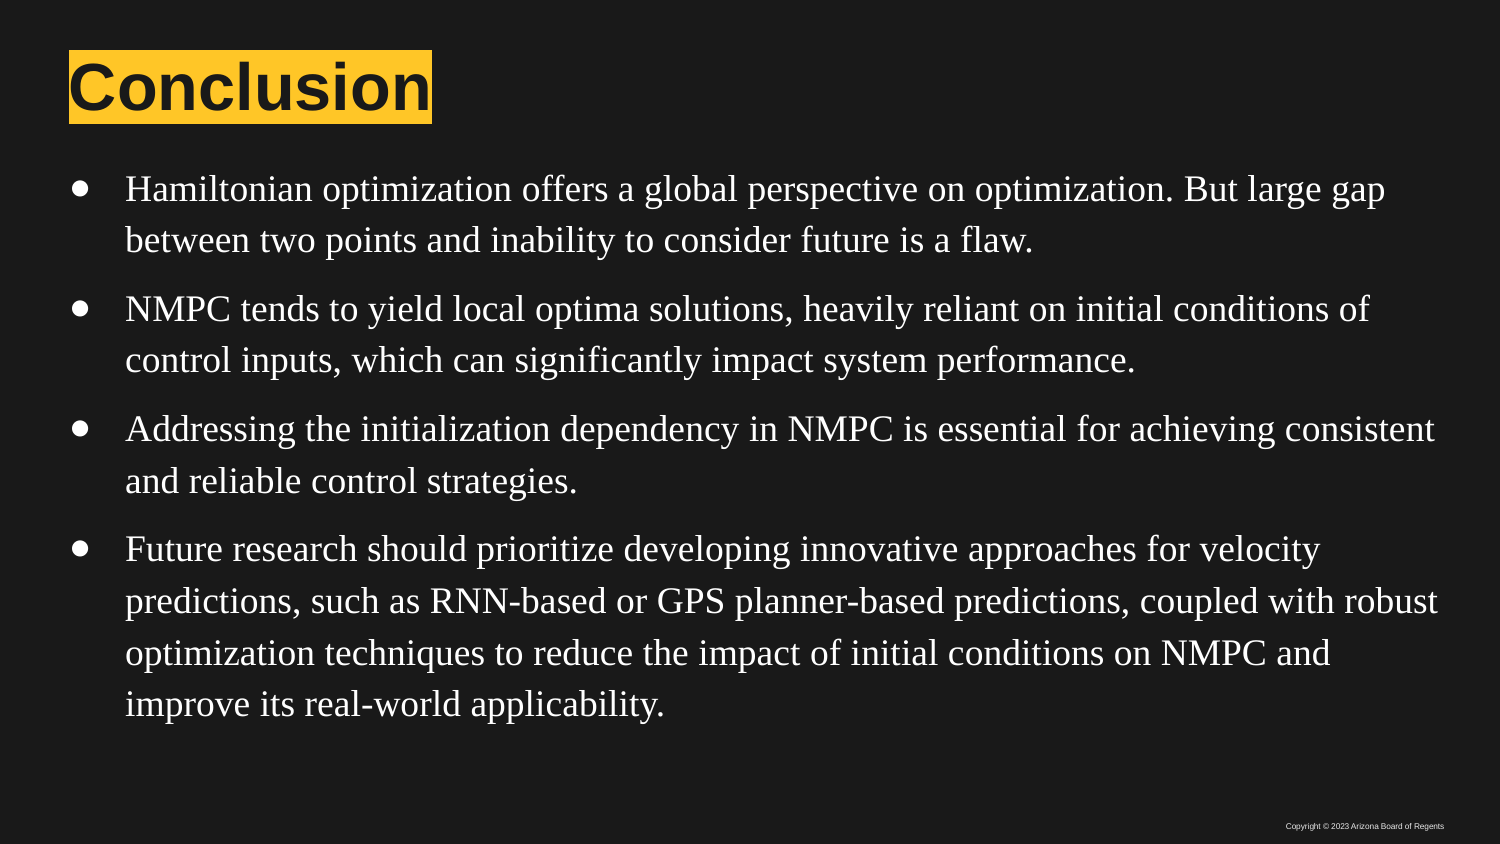

# Conclusion
Hamiltonian optimization offers a global perspective on optimization. But large gap between two points and inability to consider future is a flaw.
NMPC tends to yield local optima solutions, heavily reliant on initial conditions of control inputs, which can significantly impact system performance.
Addressing the initialization dependency in NMPC is essential for achieving consistent and reliable control strategies.
Future research should prioritize developing innovative approaches for velocity predictions, such as RNN-based or GPS planner-based predictions, coupled with robust optimization techniques to reduce the impact of initial conditions on NMPC and improve its real-world applicability.